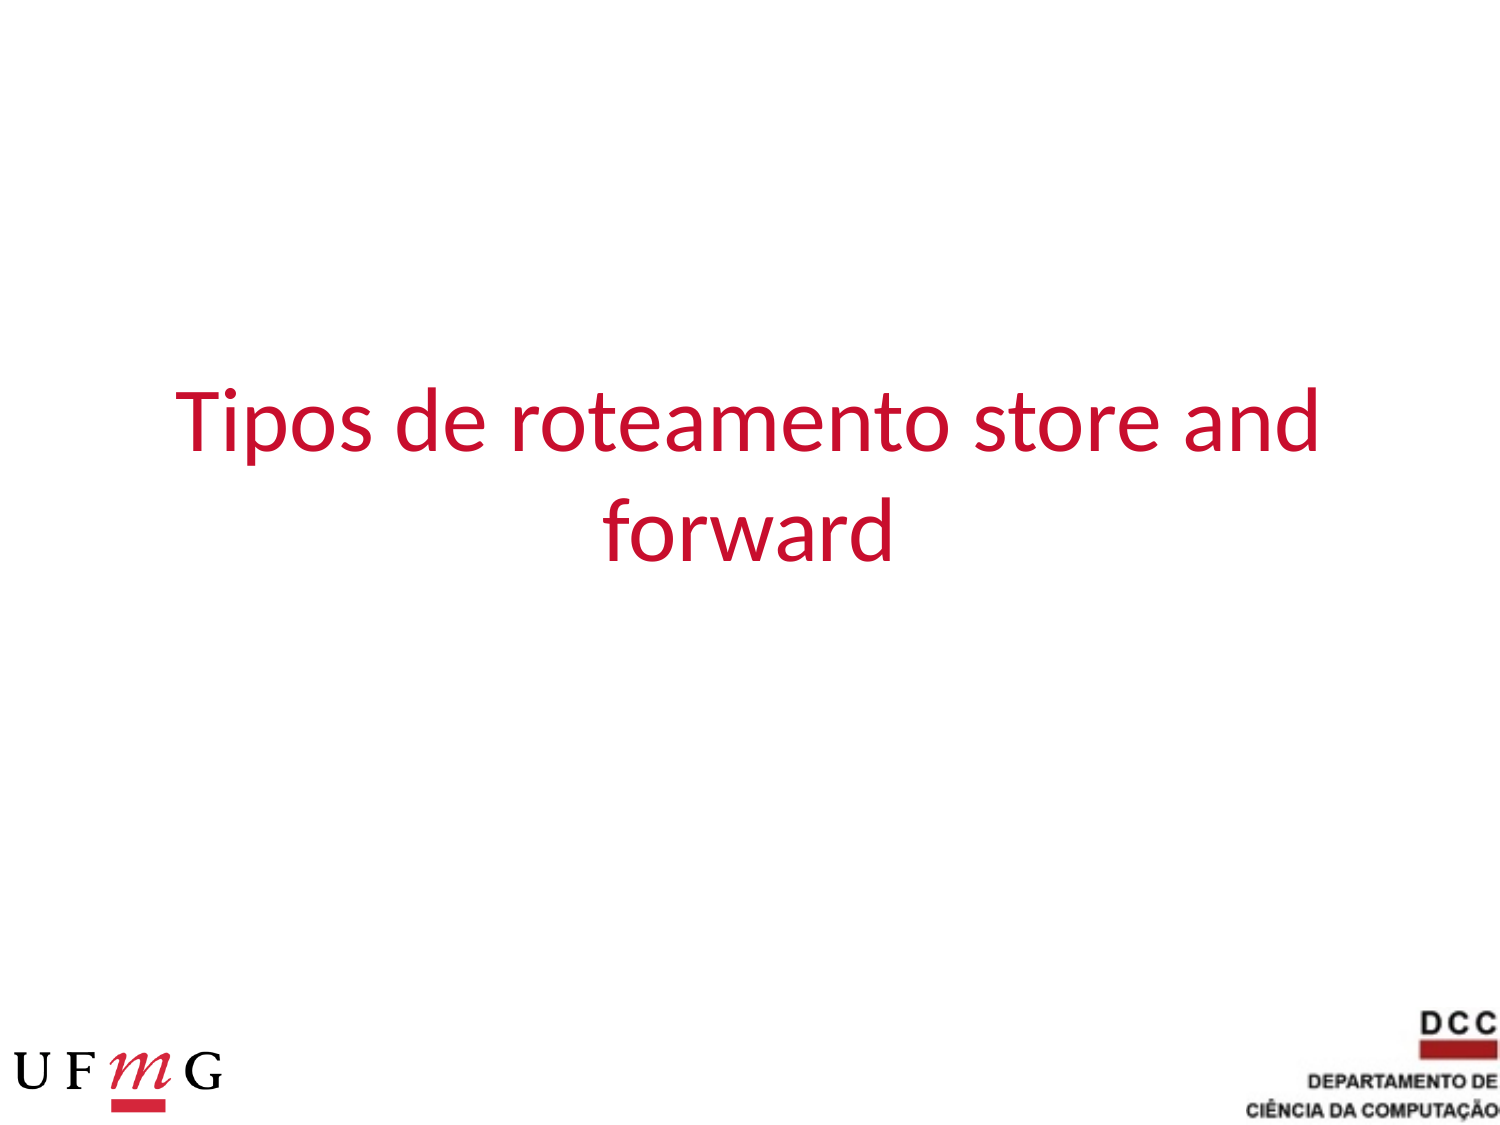

# Tipos de roteamento store and forward